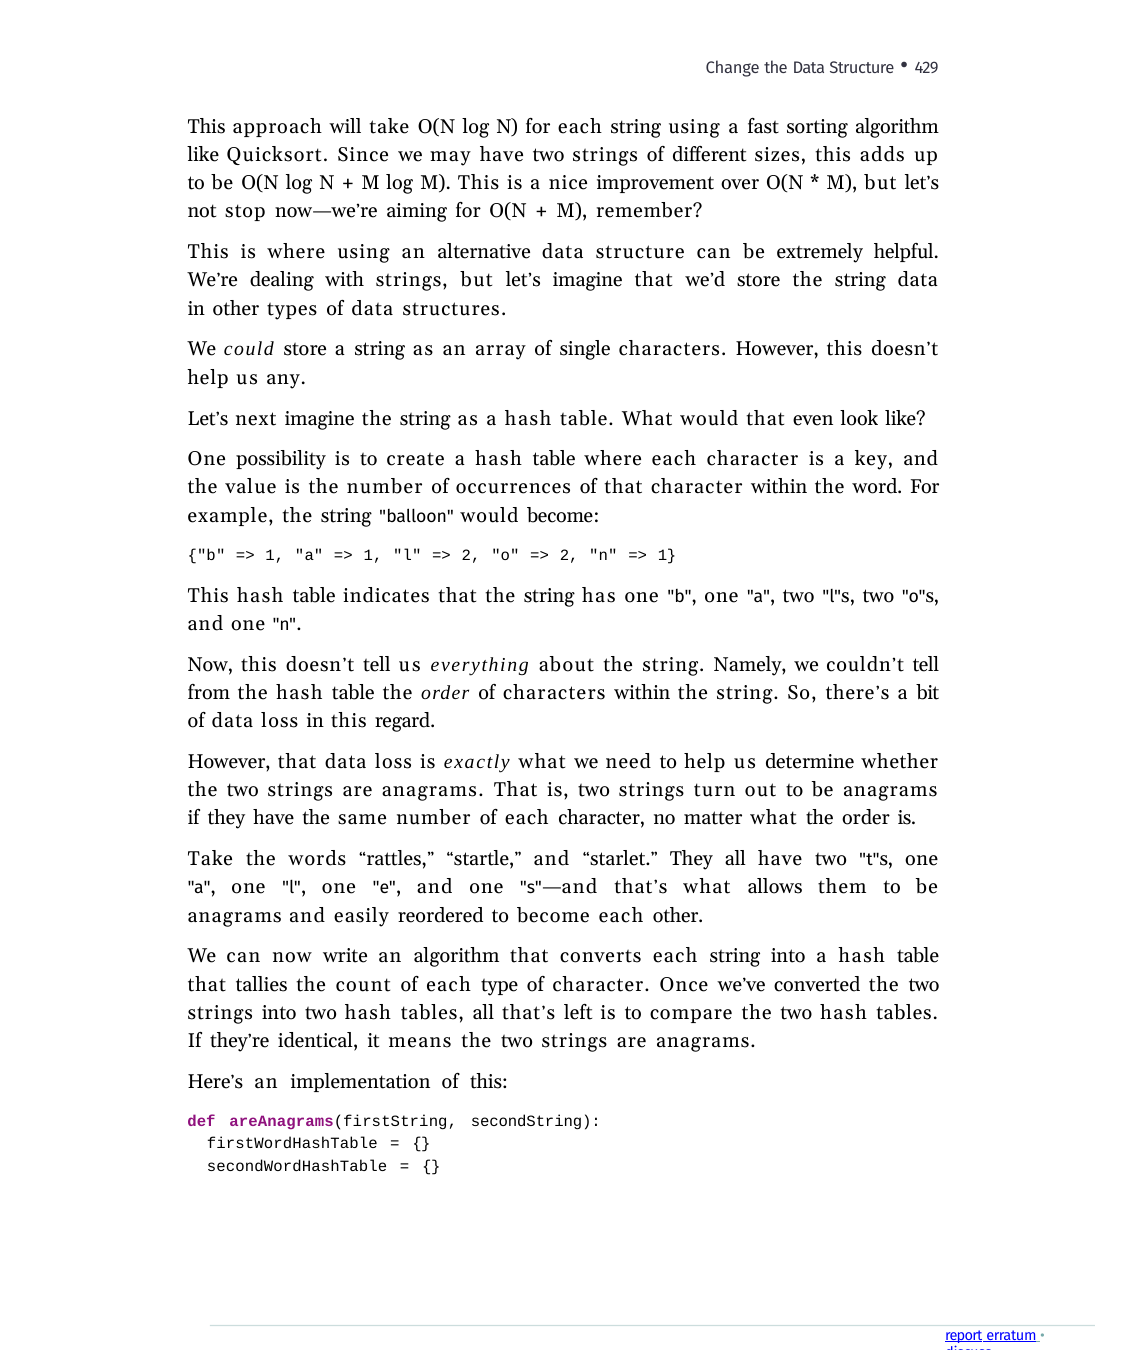

Change the Data Structure • 429

This approach will take O(N log N) for each string using a fast sorting algorithm like Quicksort. Since we may have two strings of different sizes, this adds up to be O(N log N + M log M). This is a nice improvement over O(N * M), but let’s not stop now—we’re aiming for O(N + M), remember?
This is where using an alternative data structure can be extremely helpful. We’re dealing with strings, but let’s imagine that we’d store the string data in other types of data structures.
We could store a string as an array of single characters. However, this doesn’t help us any.
Let’s next imagine the string as a hash table. What would that even look like?
One possibility is to create a hash table where each character is a key, and the value is the number of occurrences of that character within the word. For example, the string "balloon" would become:
{"b" => 1, "a" => 1, "l" => 2, "o" => 2, "n" => 1}
This hash table indicates that the string has one "b", one "a", two "l"s, two "o"s, and one "n".
Now, this doesn’t tell us everything about the string. Namely, we couldn’t tell from the hash table the order of characters within the string. So, there’s a bit of data loss in this regard.
However, that data loss is exactly what we need to help us determine whether the two strings are anagrams. That is, two strings turn out to be anagrams if they have the same number of each character, no matter what the order is.
Take the words “rattles,” “startle,” and “starlet.” They all have two "t"s, one "a", one "l", one "e", and one "s"—and that’s what allows them to be anagrams and easily reordered to become each other.
We can now write an algorithm that converts each string into a hash table that tallies the count of each type of character. Once we’ve converted the two strings into two hash tables, all that’s left is to compare the two hash tables. If they’re identical, it means the two strings are anagrams.
Here’s an implementation of this:
def areAnagrams(firstString, secondString): firstWordHashTable = {} secondWordHashTable = {}
report erratum • discuss